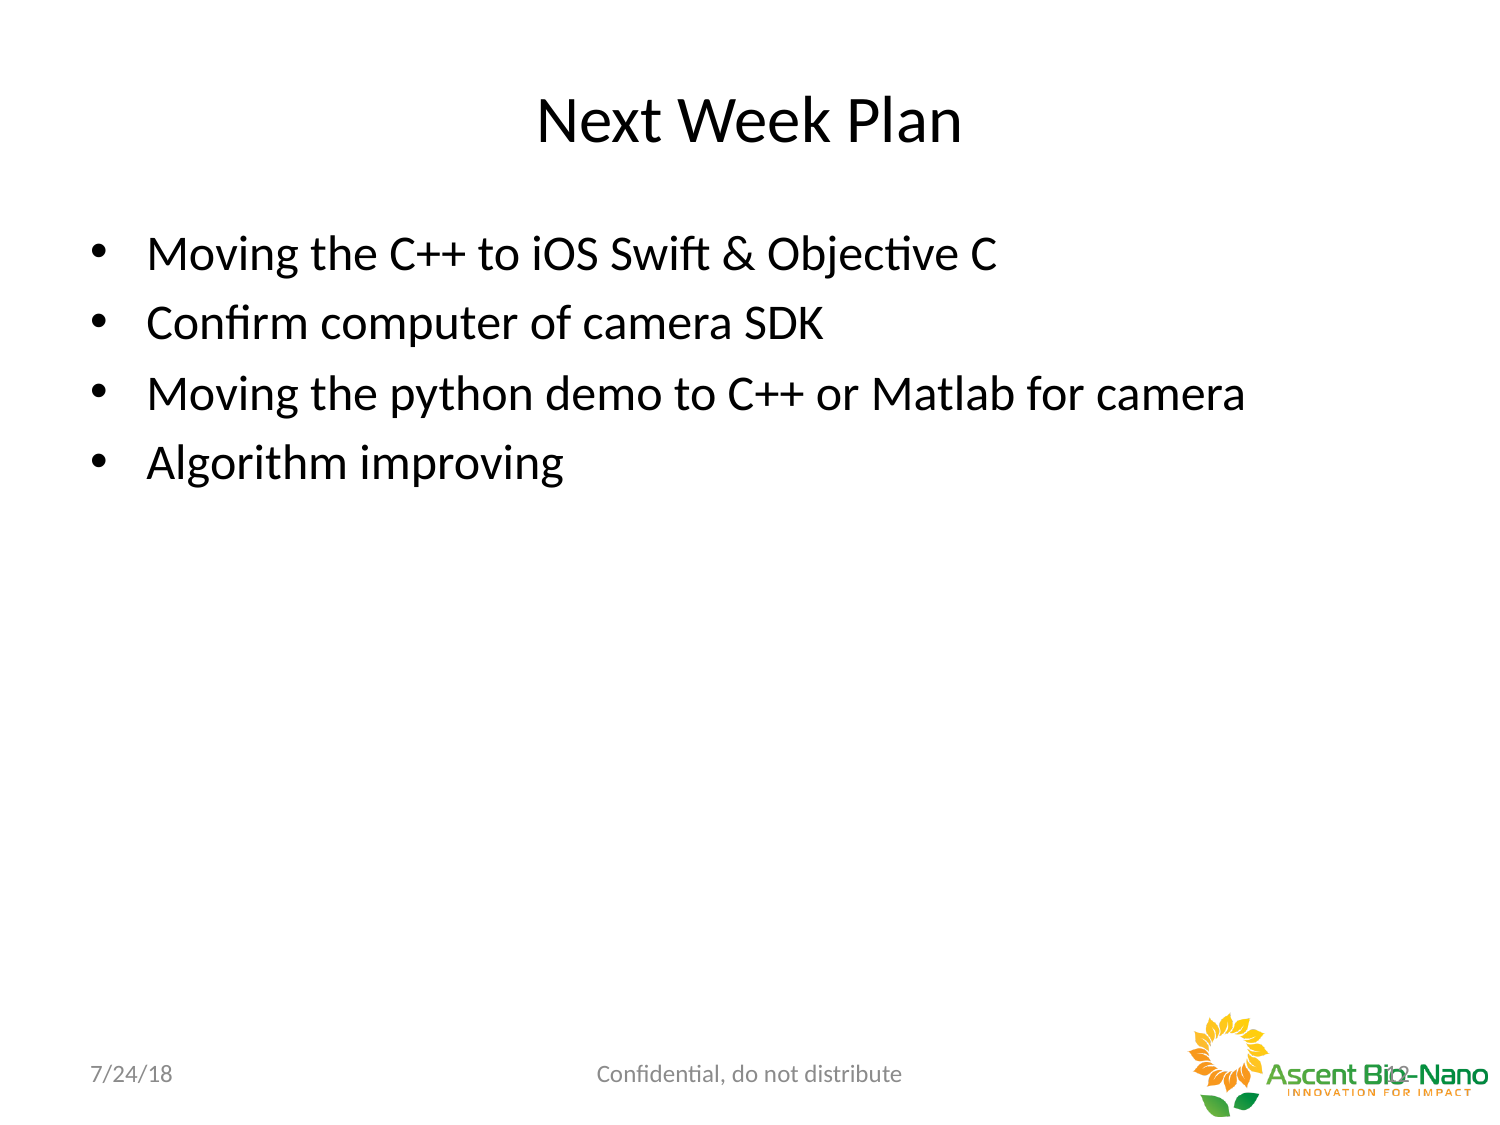

# Next Week Plan
Moving the C++ to iOS Swift & Objective C
Confirm computer of camera SDK
Moving the python demo to C++ or Matlab for camera
Algorithm improving
7/24/18
Confidential, do not distribute
12